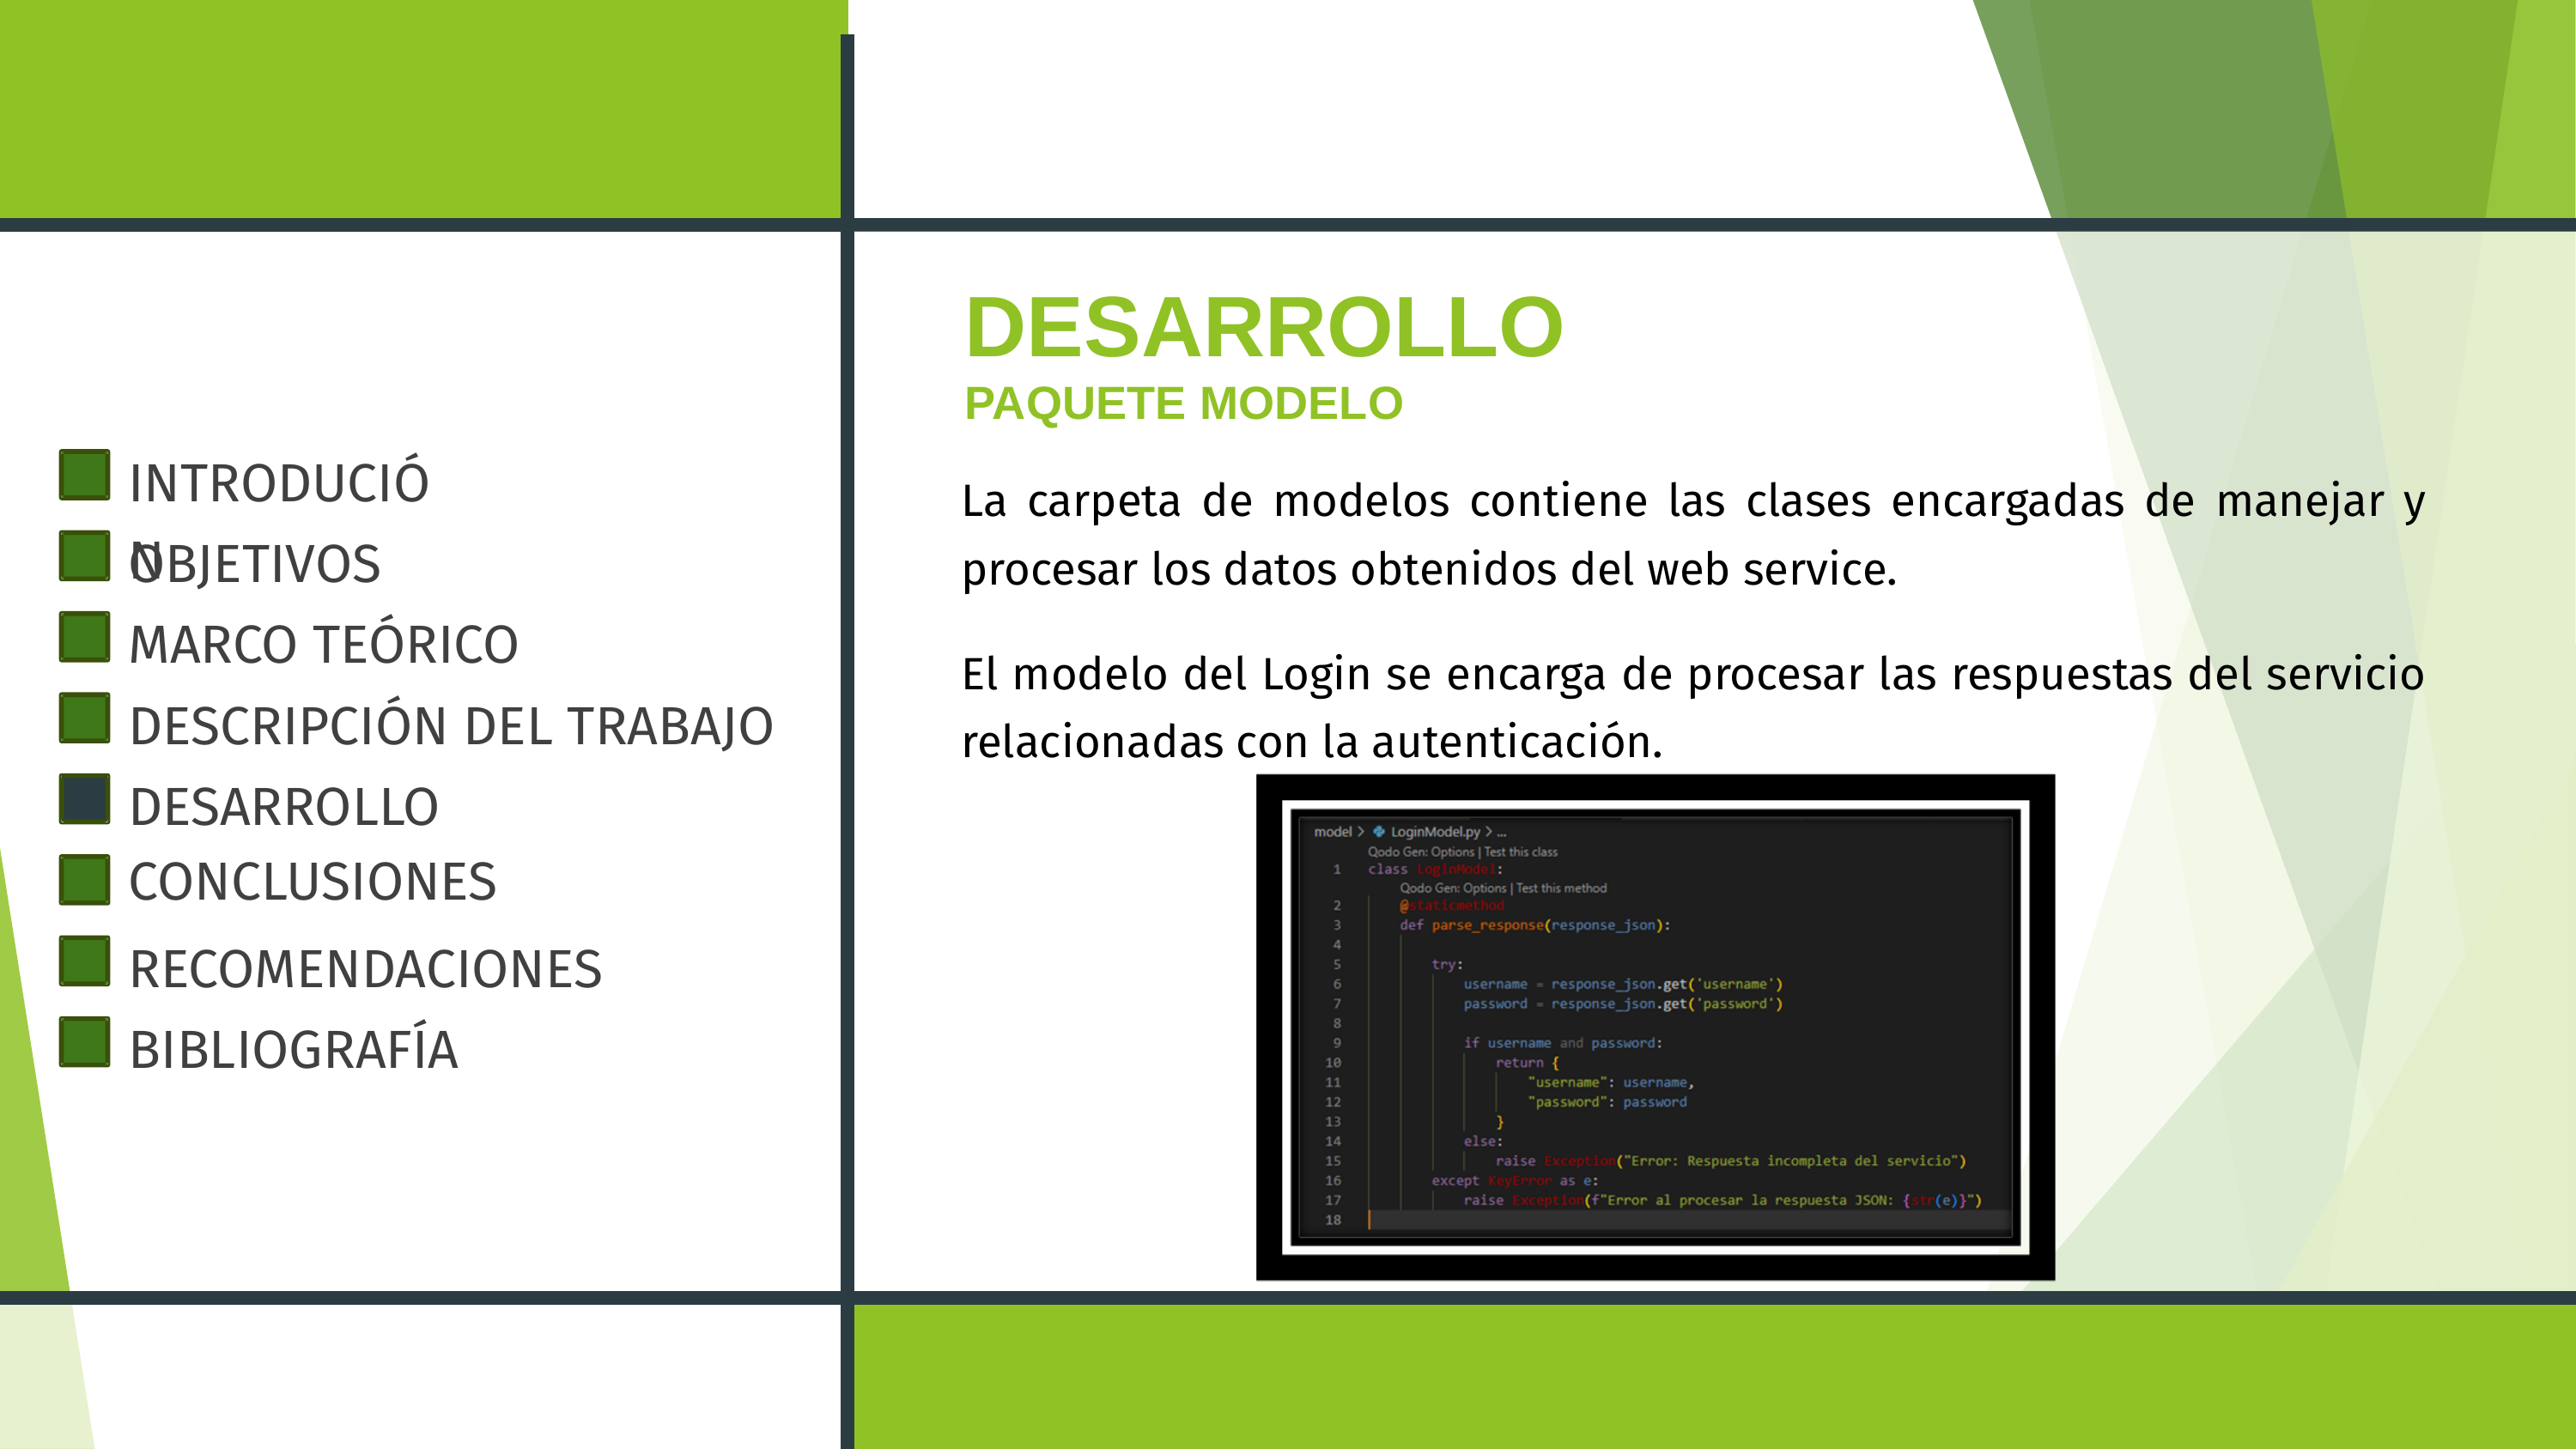

DESARROLLO
PAQUETE MODELO
INTRODUCIÓN

OBJETIVOS

MARCO TEÓRICO

DESCRIPCIÓN DEL TRABAJO

DESARROLLO

CONCLUSIONES

RECOMENDACIONES

BIBLIOGRAFÍA

La carpeta de modelos contiene las clases encargadas de manejar y procesar los datos obtenidos del web service.
El modelo del Login se encarga de procesar las respuestas del servicio relacionadas con la autenticación.